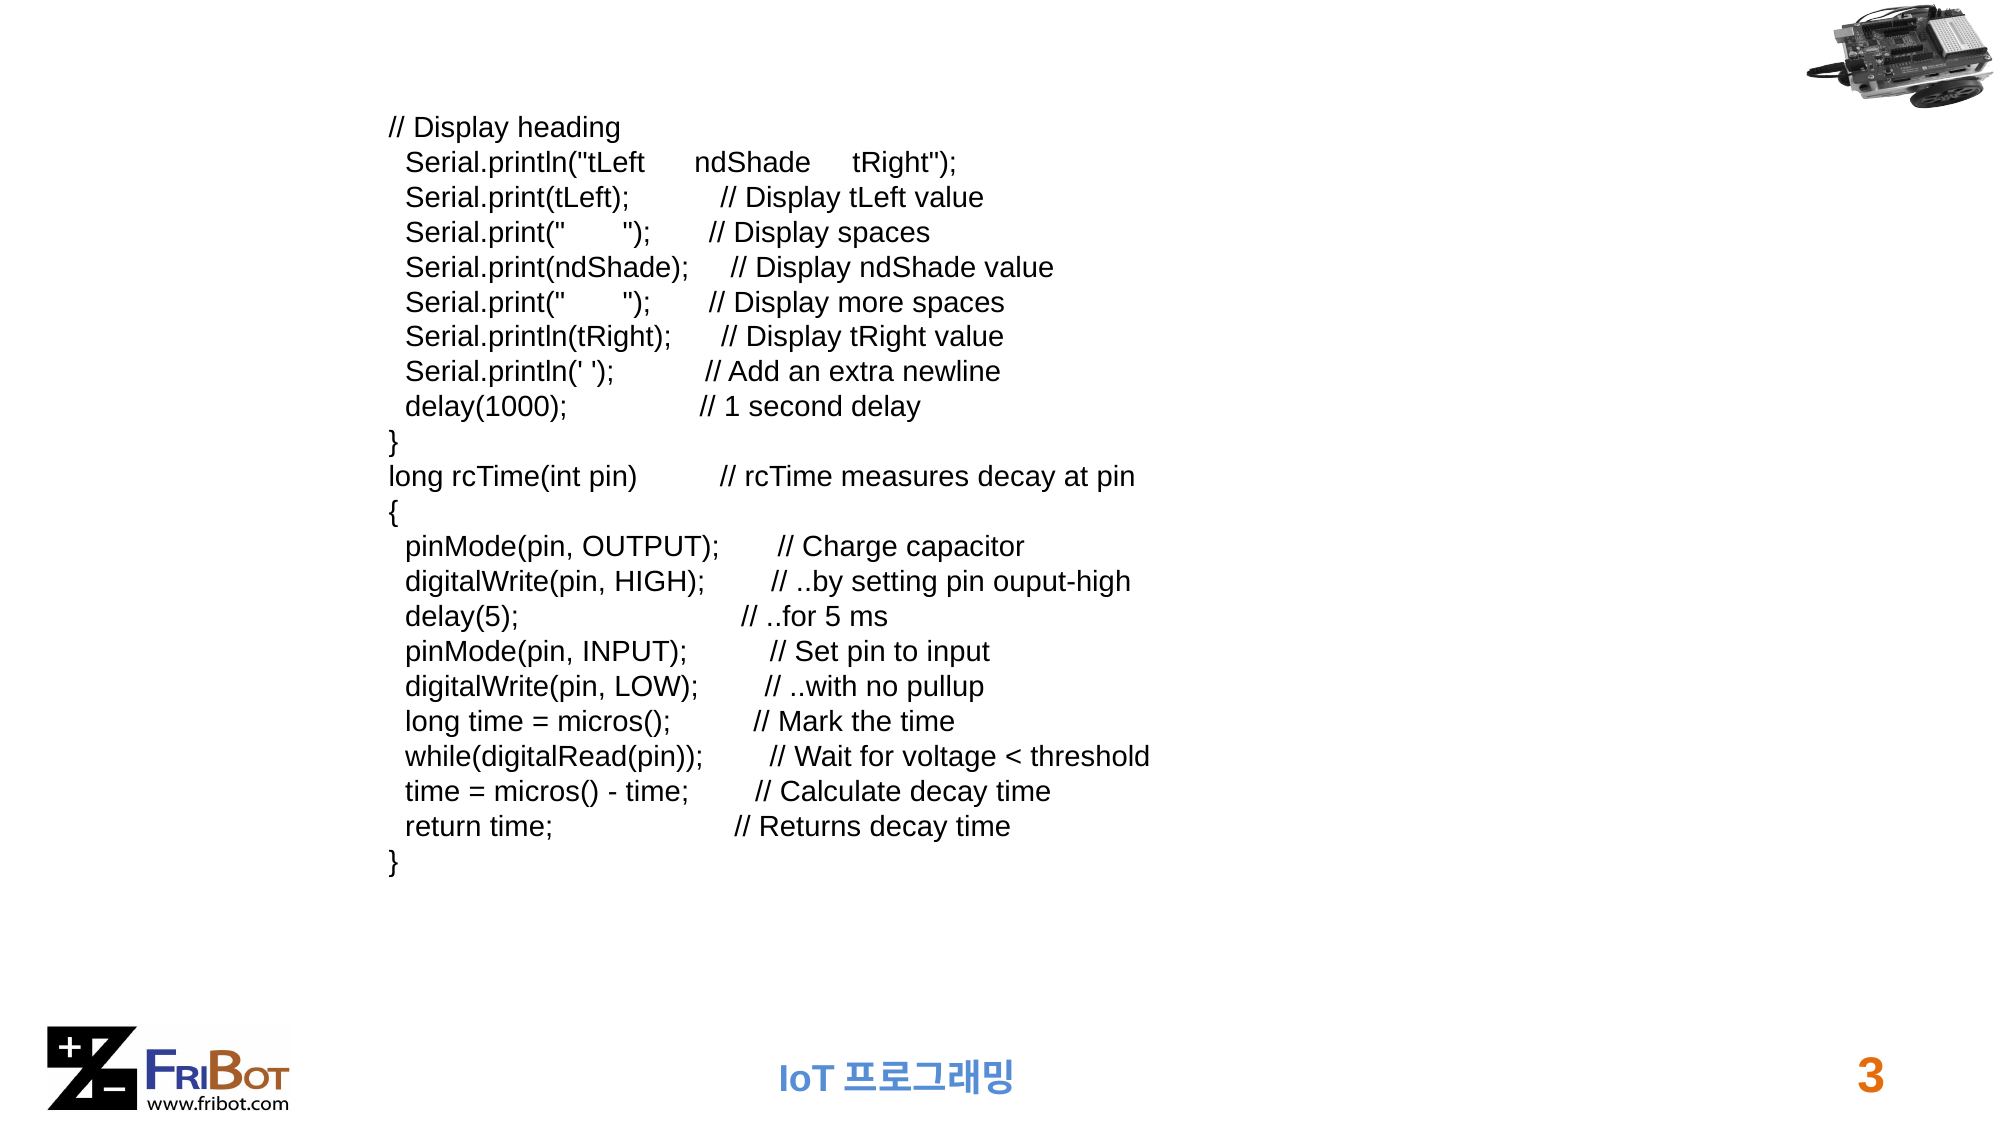

// Display heading
  Serial.println("tLeft      ndShade     tRight");
  Serial.print(tLeft);           // Display tLeft value
  Serial.print("       ");       // Display spaces
  Serial.print(ndShade);     // Display ndShade value
  Serial.print("       ");       // Display more spaces
  Serial.println(tRight);      // Display tRight value
  Serial.println(' ');           // Add an extra newline
  delay(1000);                // 1 second delay
}
long rcTime(int pin)          // rcTime measures decay at pin
{
  pinMode(pin, OUTPUT);       // Charge capacitor
  digitalWrite(pin, HIGH);        // ..by setting pin ouput-high
  delay(5);                           // ..for 5 ms
  pinMode(pin, INPUT);          // Set pin to input
  digitalWrite(pin, LOW);        // ..with no pullup
  long time = micros();          // Mark the time
  while(digitalRead(pin));        // Wait for voltage < threshold
  time = micros() - time;        // Calculate decay time
  return time;                      // Returns decay time
}

3